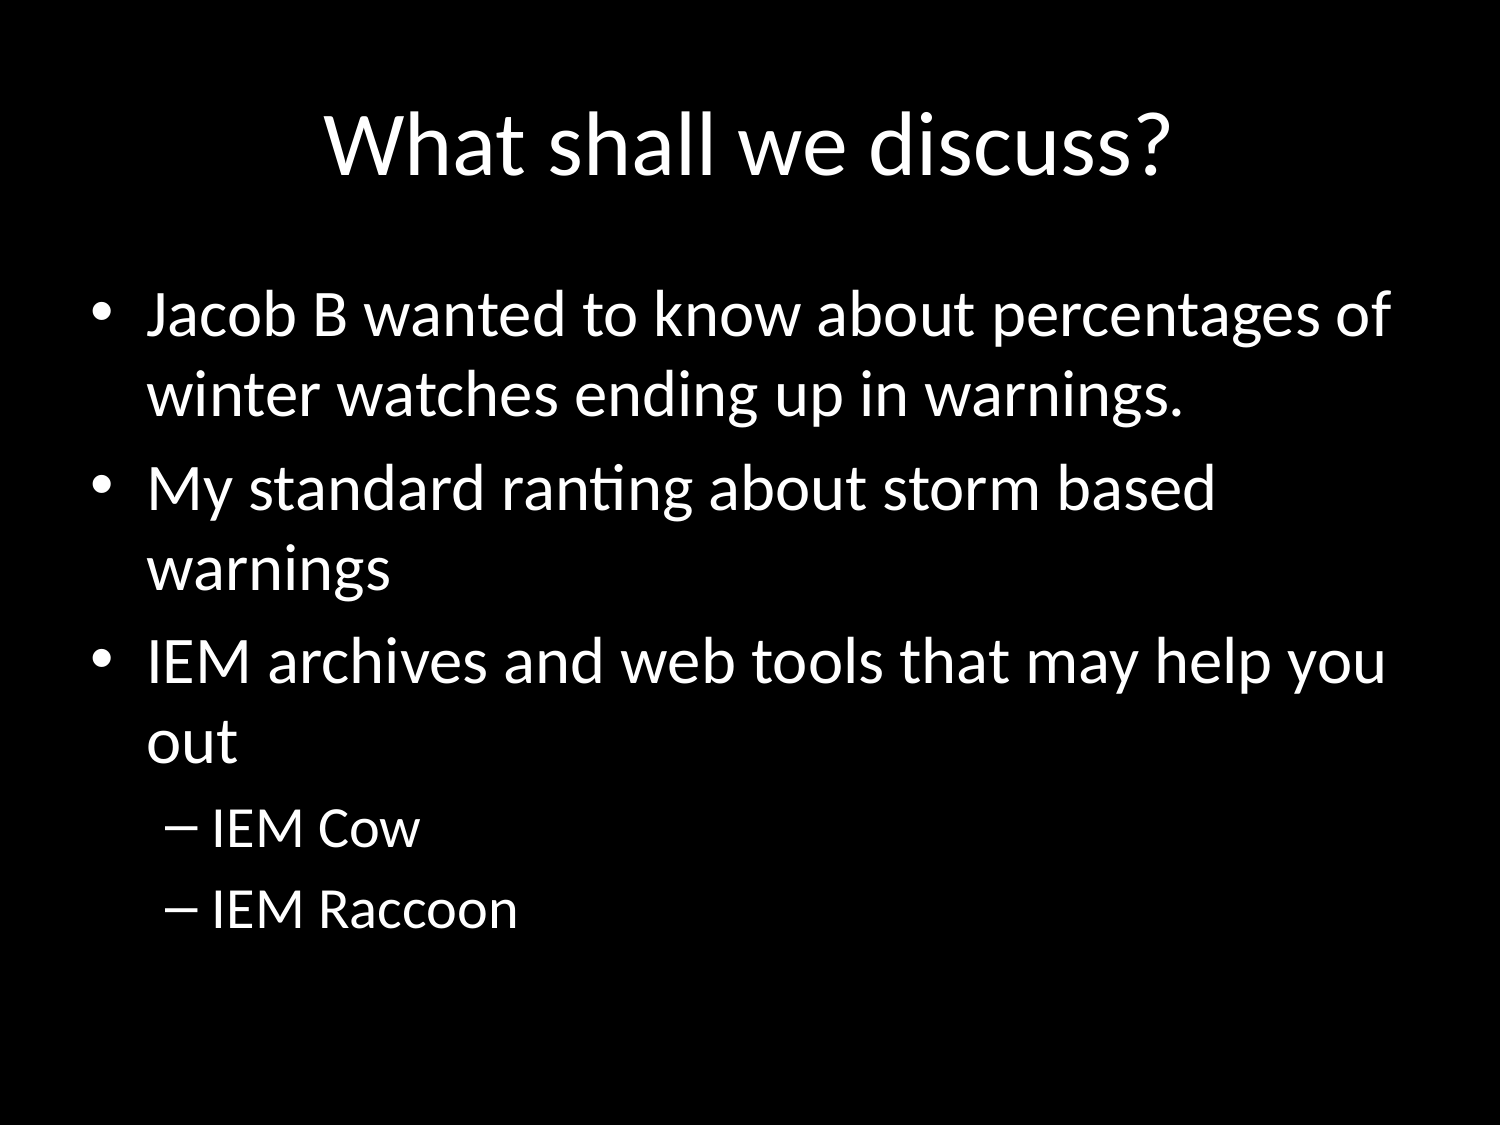

# What shall we discuss?
Jacob B wanted to know about percentages of winter watches ending up in warnings.
My standard ranting about storm based warnings
IEM archives and web tools that may help you out
IEM Cow
IEM Raccoon